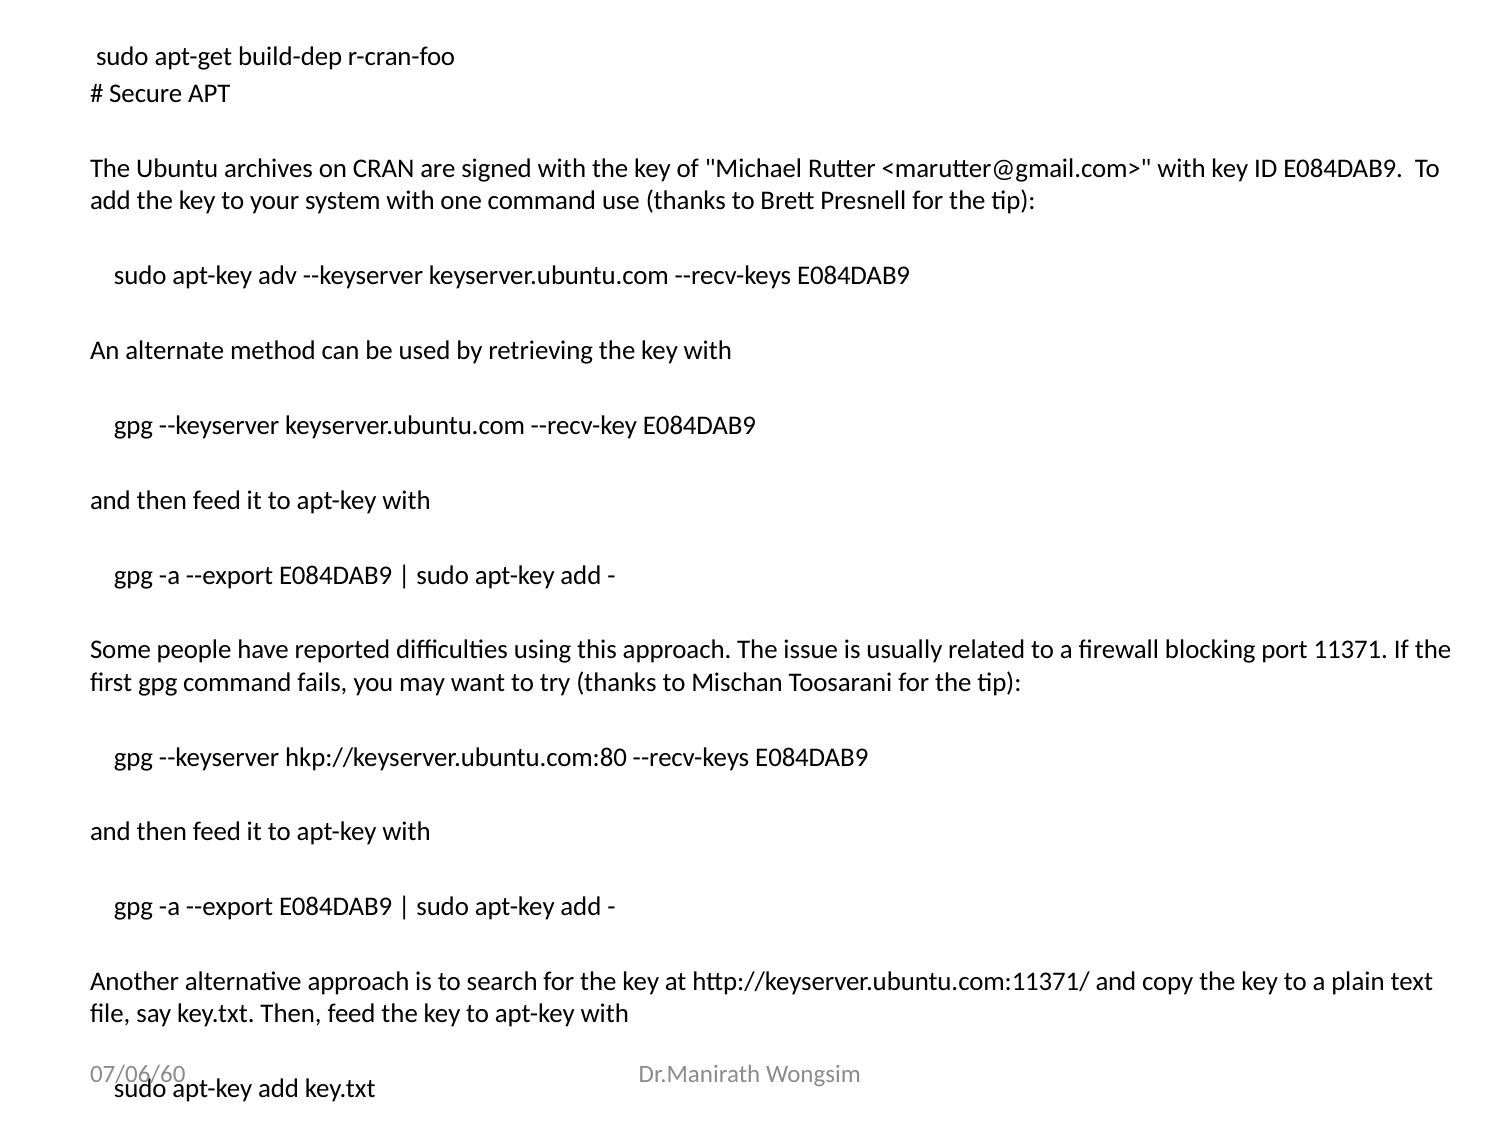

sudo apt-get build-dep r-cran-foo
# Secure APT

The Ubuntu archives on CRAN are signed with the key of "Michael Rutter <marutter@gmail.com>" with key ID E084DAB9.  To add the key to your system with one command use (thanks to Brett Presnell for the tip):

    sudo apt-key adv --keyserver keyserver.ubuntu.com --recv-keys E084DAB9

An alternate method can be used by retrieving the key with

    gpg --keyserver keyserver.ubuntu.com --recv-key E084DAB9

and then feed it to apt-key with

    gpg -a --export E084DAB9 | sudo apt-key add -

Some people have reported difficulties using this approach. The issue is usually related to a firewall blocking port 11371. If the first gpg command fails, you may want to try (thanks to Mischan Toosarani for the tip):

    gpg --keyserver hkp://keyserver.ubuntu.com:80 --recv-keys E084DAB9

and then feed it to apt-key with

    gpg -a --export E084DAB9 | sudo apt-key add -

Another alternative approach is to search for the key at http://keyserver.ubuntu.com:11371/ and copy the key to a plain text file, say key.txt. Then, feed the key to apt-key with

    sudo apt-key add key.txt

07/06/60
Dr.Manirath Wongsim